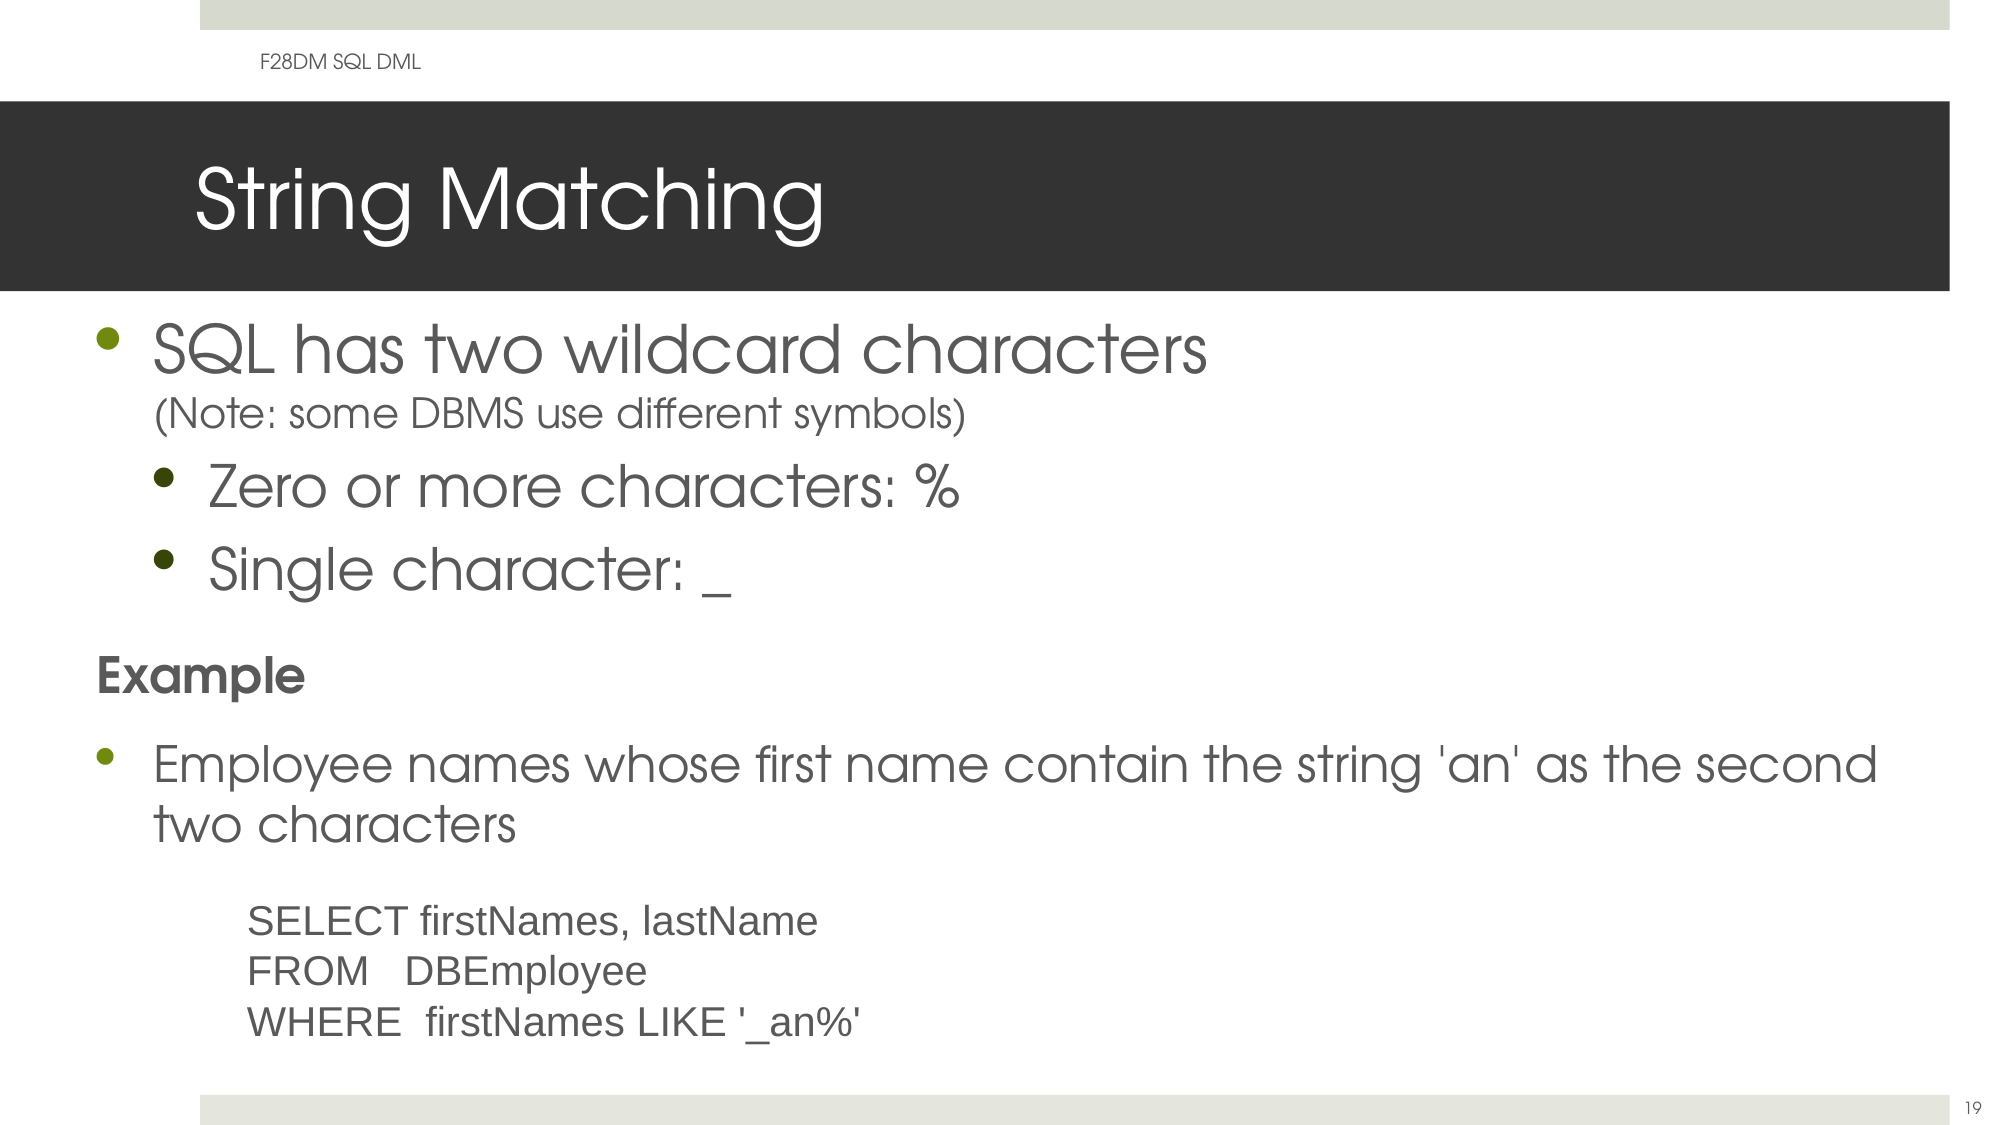

F28DM SQL DML

# String Matching
SQL has two wildcard characters
(Note: some DBMS use different symbols)
Zero or more characters: %
Single character: _
Example
Employee names whose first name contain the string 'an' as the second two characters
	SELECT firstNames, lastName
	FROM   DBEmployee
	WHERE  firstNames LIKE '_an%'
19